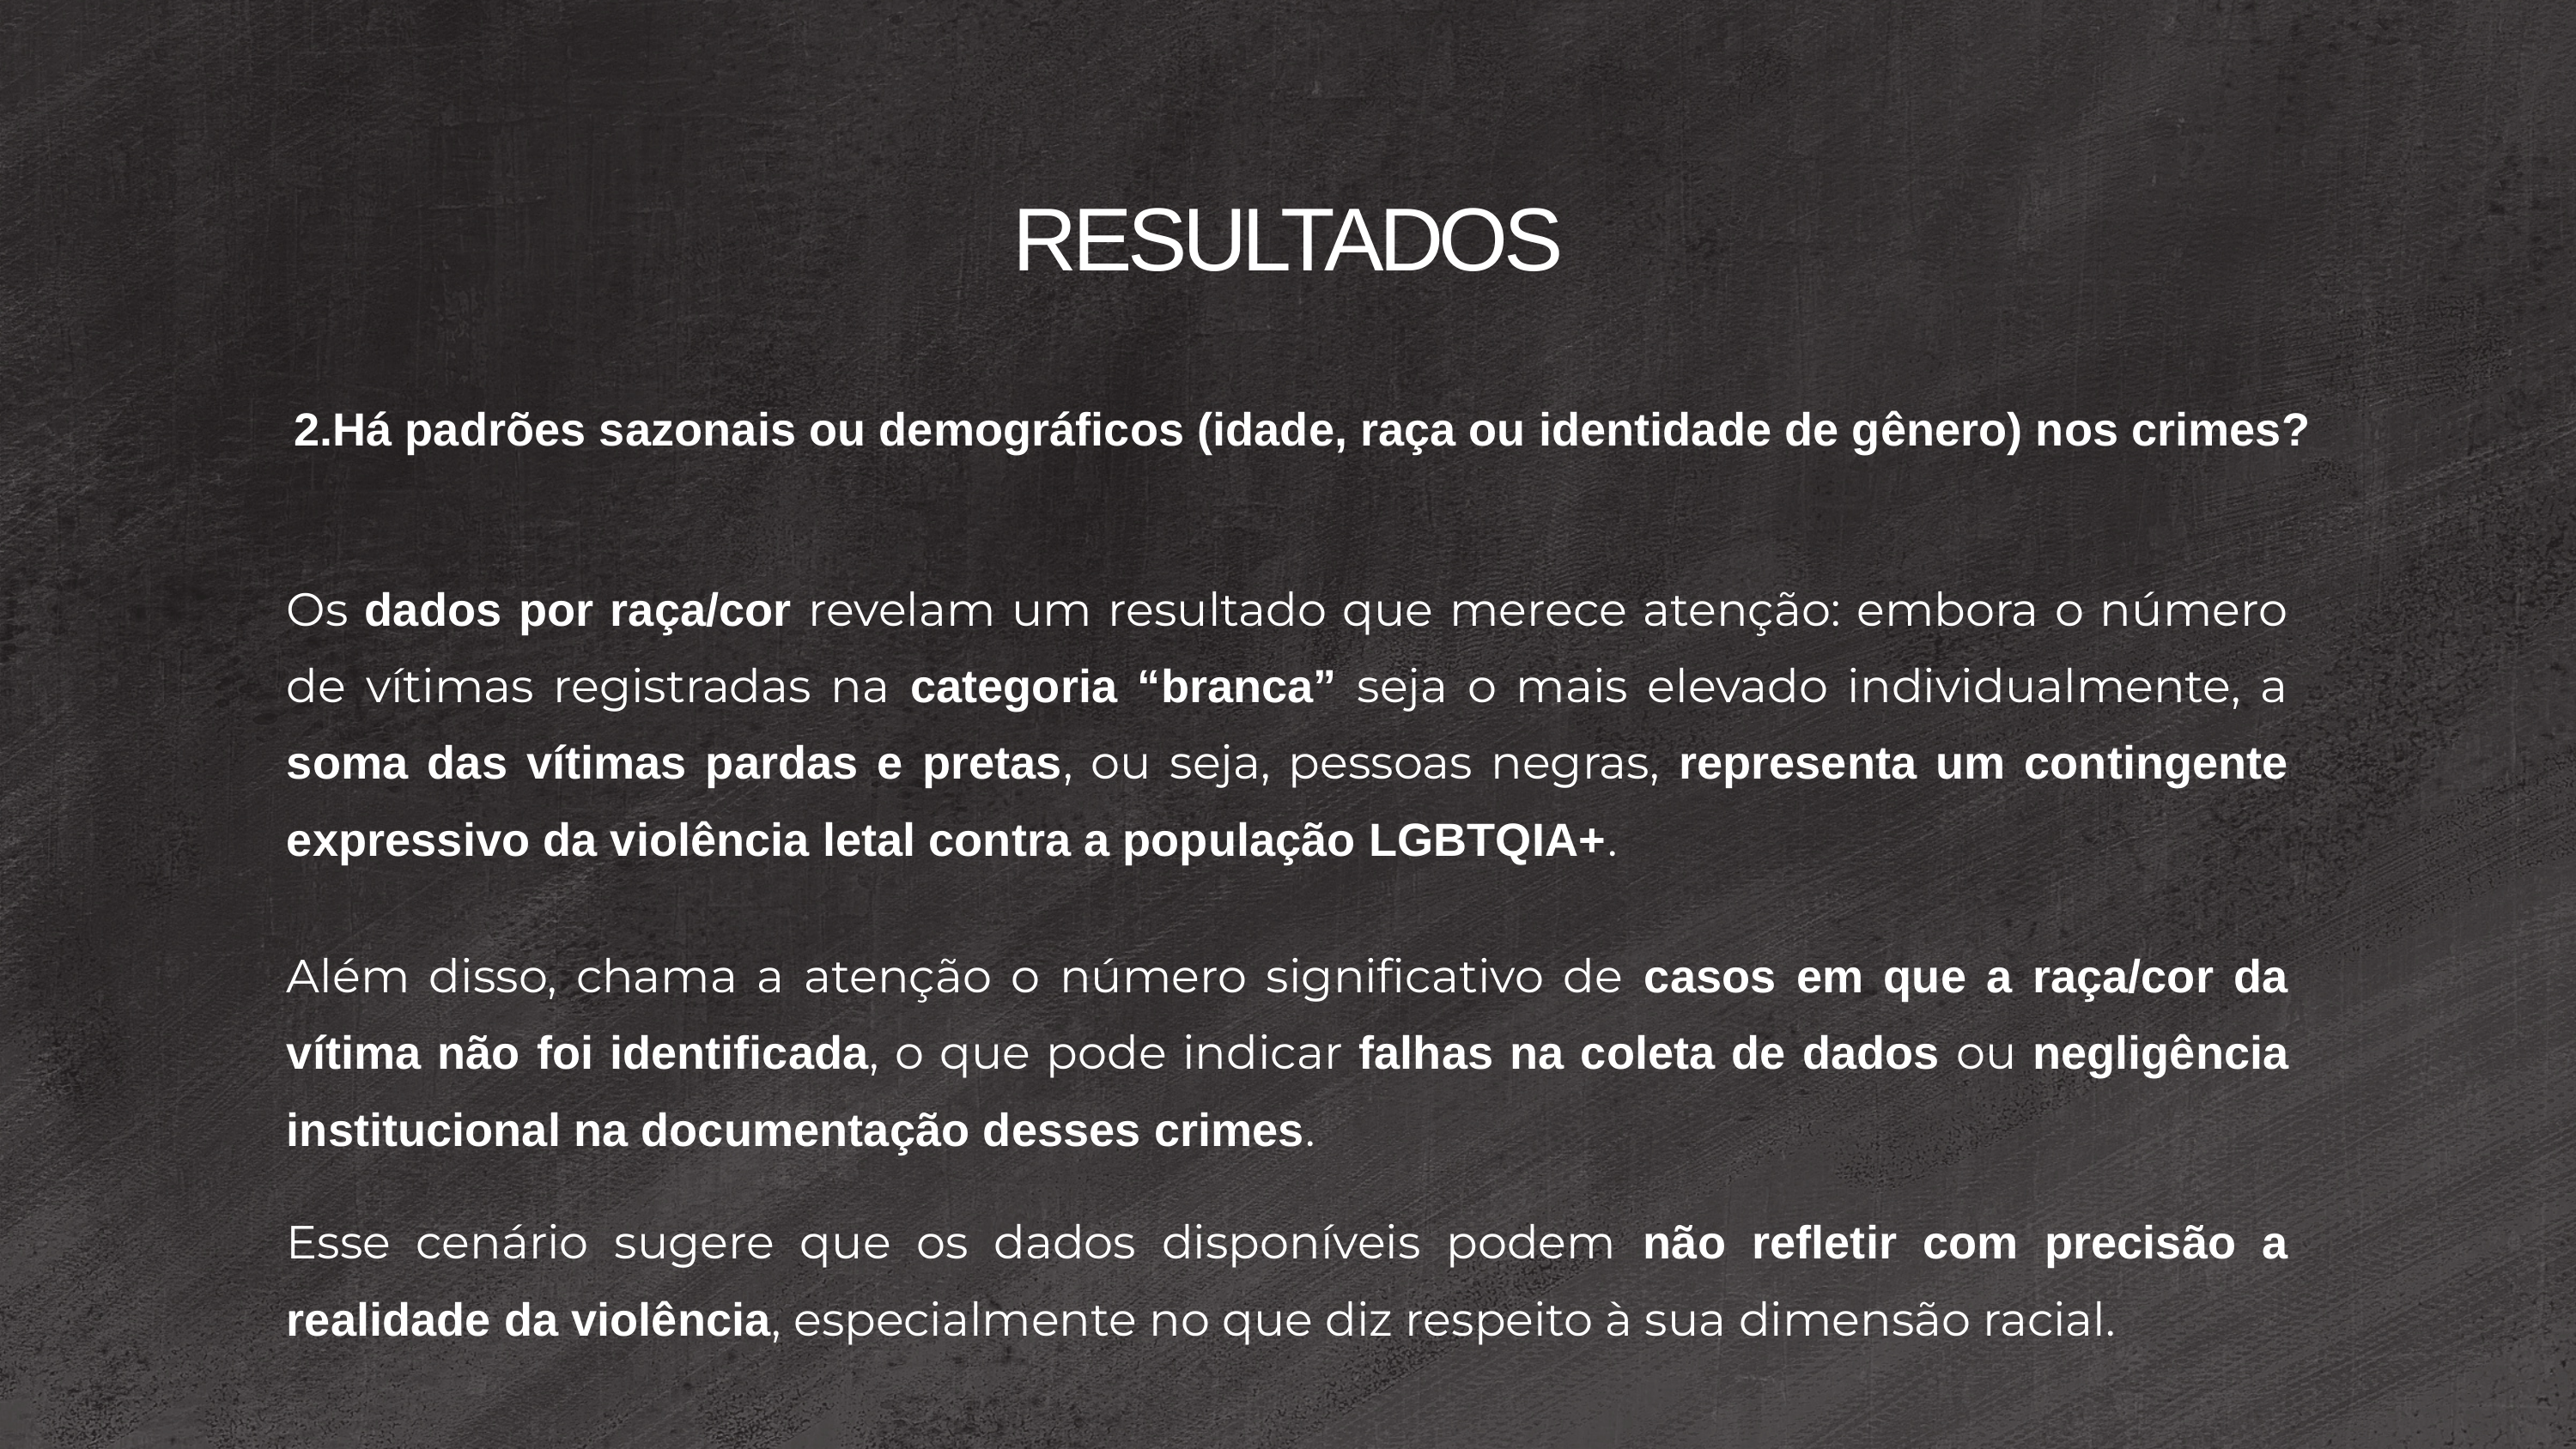

RESULTADOS
   2.Há padrões sazonais ou demográficos (idade, raça ou identidade de gênero) nos crimes?
Os dados por raça/cor revelam um resultado que merece atenção: embora o número de vítimas registradas na categoria “branca” seja o mais elevado individualmente, a soma das vítimas pardas e pretas, ou seja, pessoas negras, representa um contingente expressivo da violência letal contra a população LGBTQIA+.
Além disso, chama a atenção o número significativo de casos em que a raça/cor da vítima não foi identificada, o que pode indicar falhas na coleta de dados ou negligência institucional na documentação desses crimes.
Esse cenário sugere que os dados disponíveis podem não refletir com precisão a realidade da violência, especialmente no que diz respeito à sua dimensão racial.